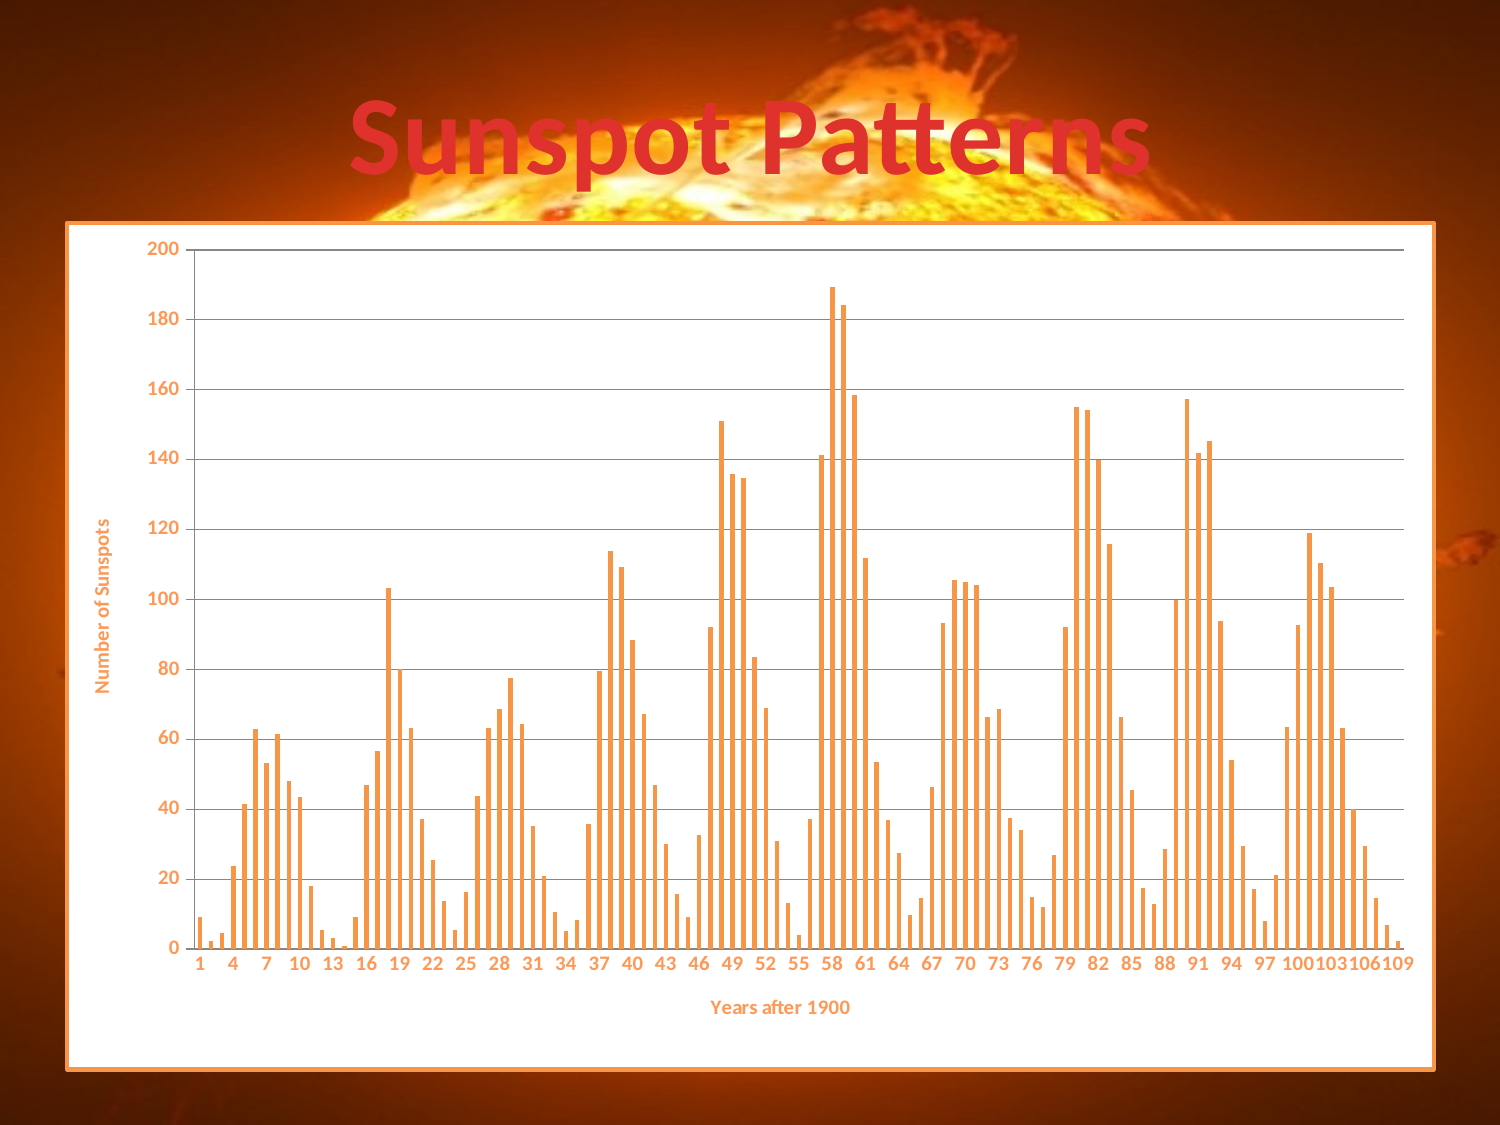

Sunspot Patterns

### Chart

| Category |  |
|---|---|